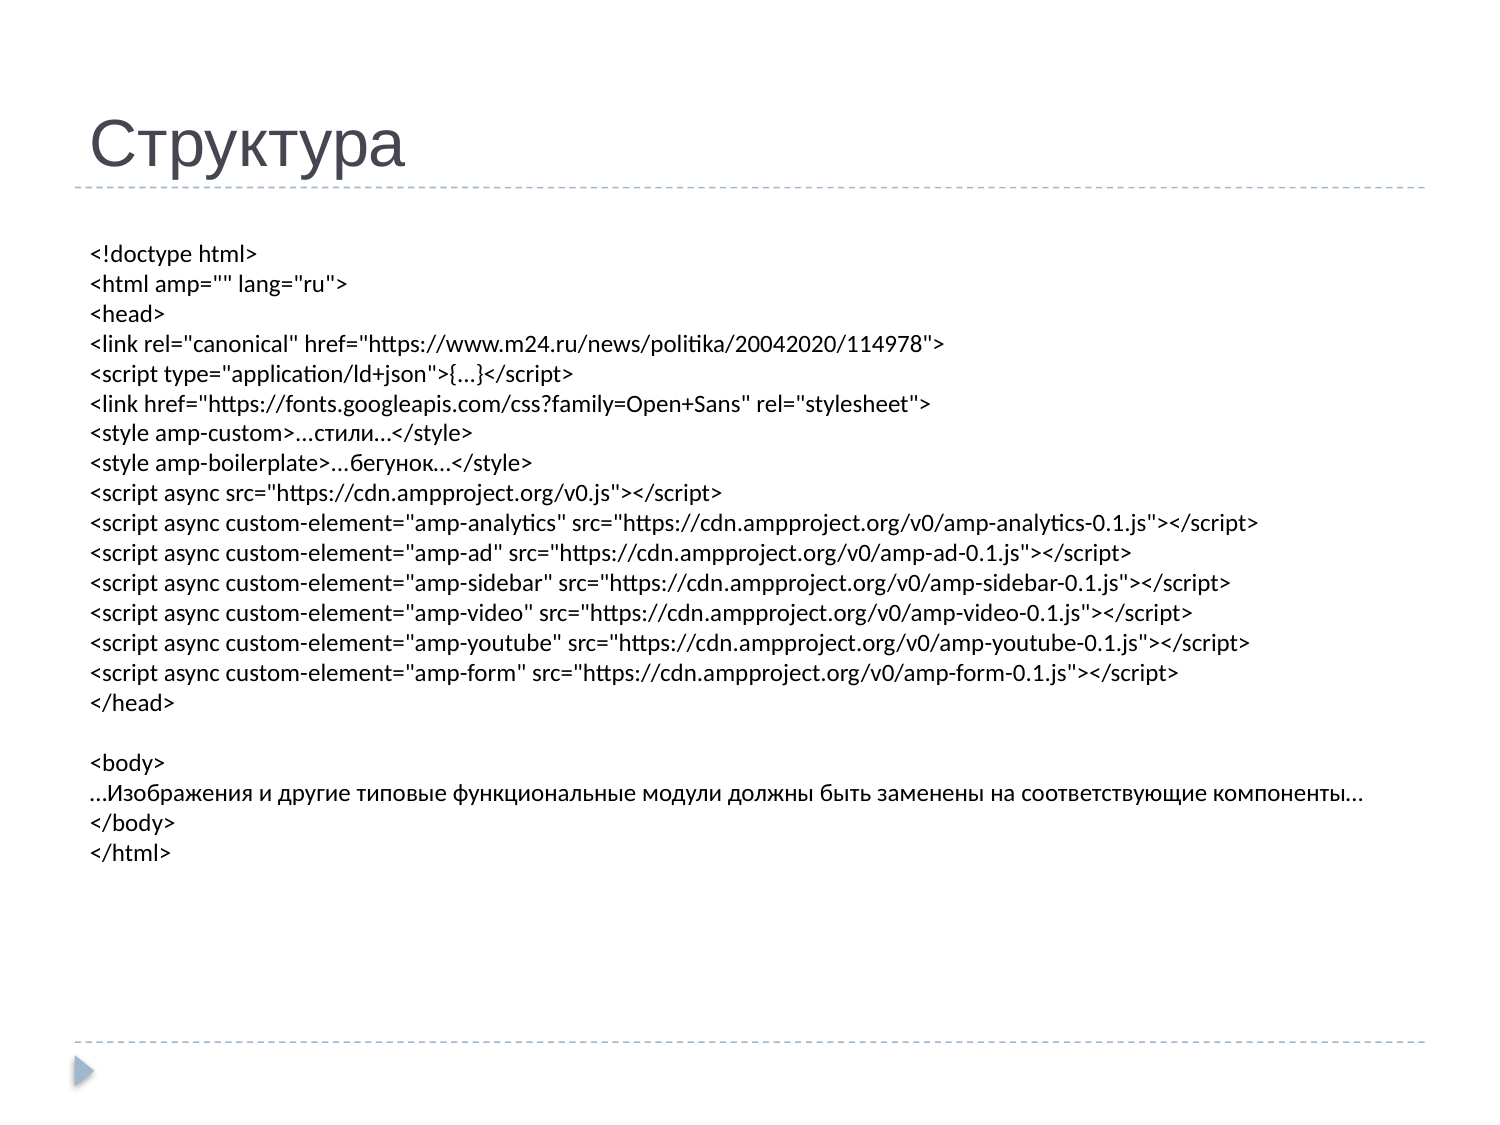

# Структура

<!doctype html>
<html amp="" lang="ru">
<head>
<link rel="canonical" href="https://www.m24.ru/news/politika/20042020/114978">
<script type="application/ld+json">{...}</script>
<link href="https://fonts.googleapis.com/css?family=Open+Sans" rel="stylesheet">
<style amp-custom>...стили…</style>
<style amp-boilerplate>...бегунок…</style>
<script async src="https://cdn.ampproject.org/v0.js"></script>
<script async custom-element="amp-analytics" src="https://cdn.ampproject.org/v0/amp-analytics-0.1.js"></script>
<script async custom-element="amp-ad" src="https://cdn.ampproject.org/v0/amp-ad-0.1.js"></script>
<script async custom-element="amp-sidebar" src="https://cdn.ampproject.org/v0/amp-sidebar-0.1.js"></script>
<script async custom-element="amp-video" src="https://cdn.ampproject.org/v0/amp-video-0.1.js"></script>
<script async custom-element="amp-youtube" src="https://cdn.ampproject.org/v0/amp-youtube-0.1.js"></script>
<script async custom-element="amp-form" src="https://cdn.ampproject.org/v0/amp-form-0.1.js"></script>
</head>

<body>
…Изображения и другие типовые функциональные модули должны быть заменены на соответствующие компоненты…
</body>
</html>